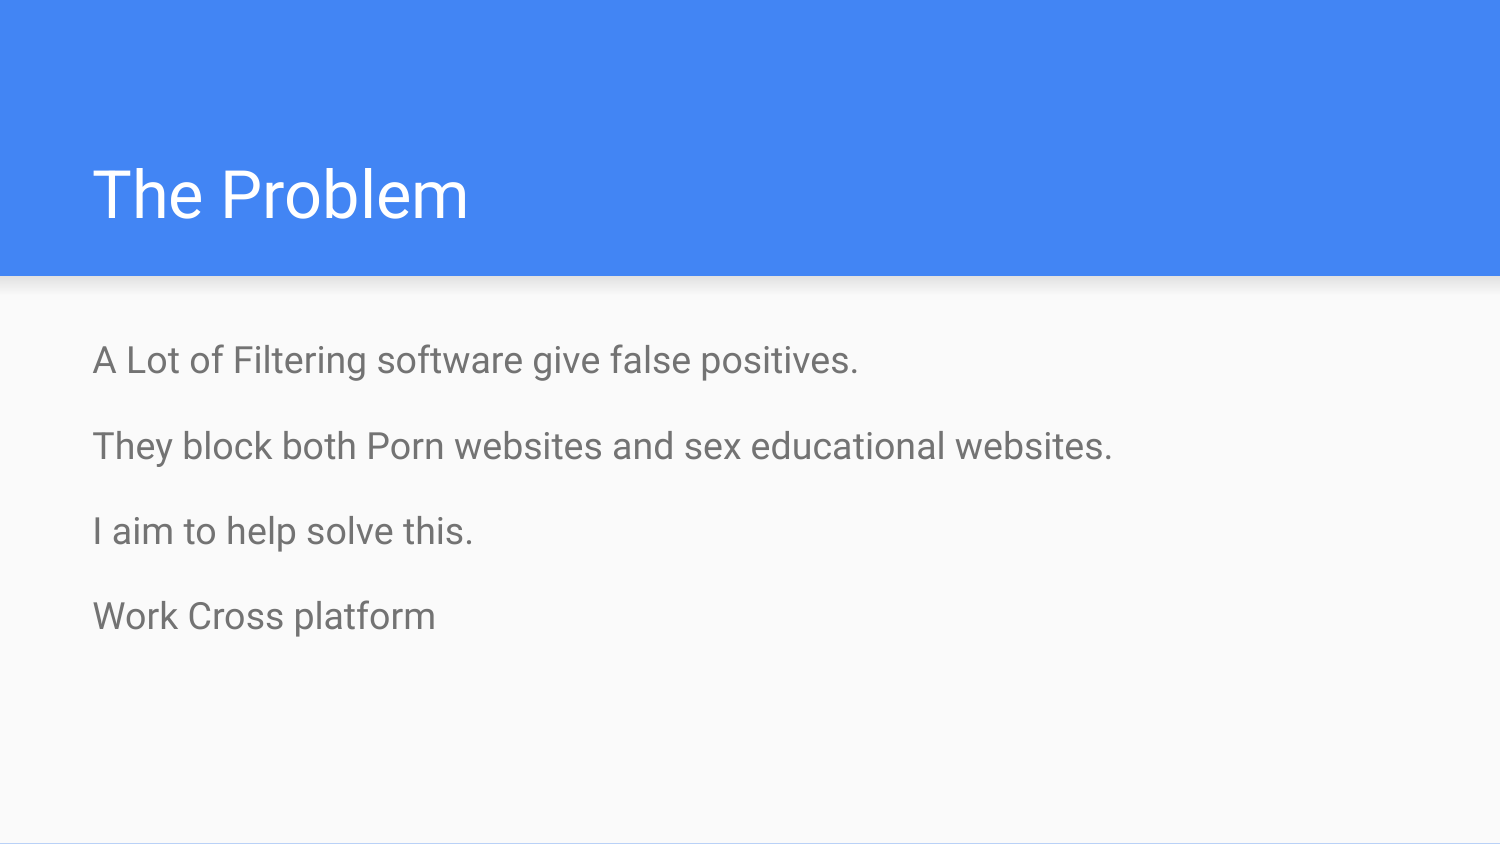

# The Problem
A Lot of Filtering software give false positives.
They block both Porn websites and sex educational websites.
I aim to help solve this.
Work Cross platform